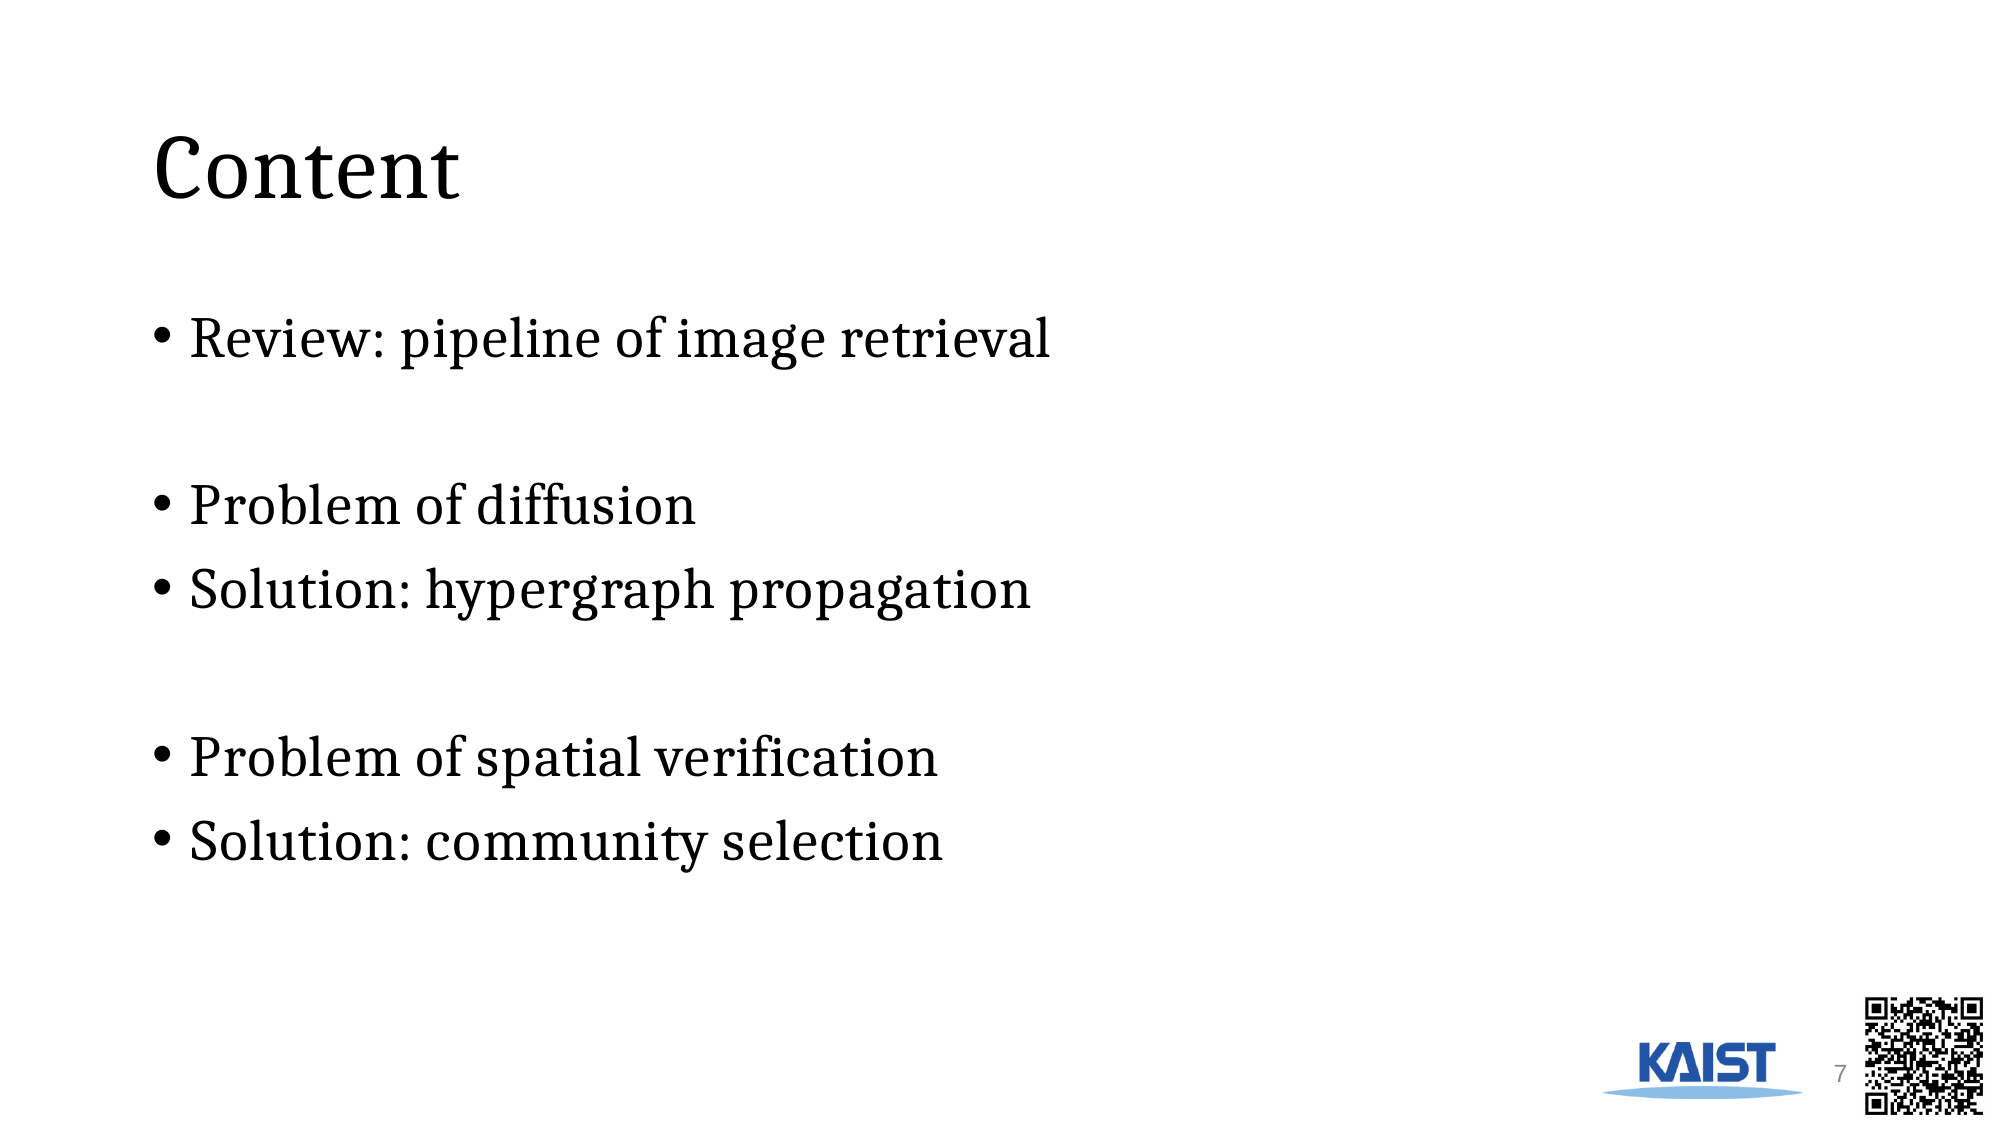

# Content
Review: pipeline of image retrieval

Problem of diffusion
Solution: hypergraph propagation

Problem of spatial verification
Solution: community selection
7